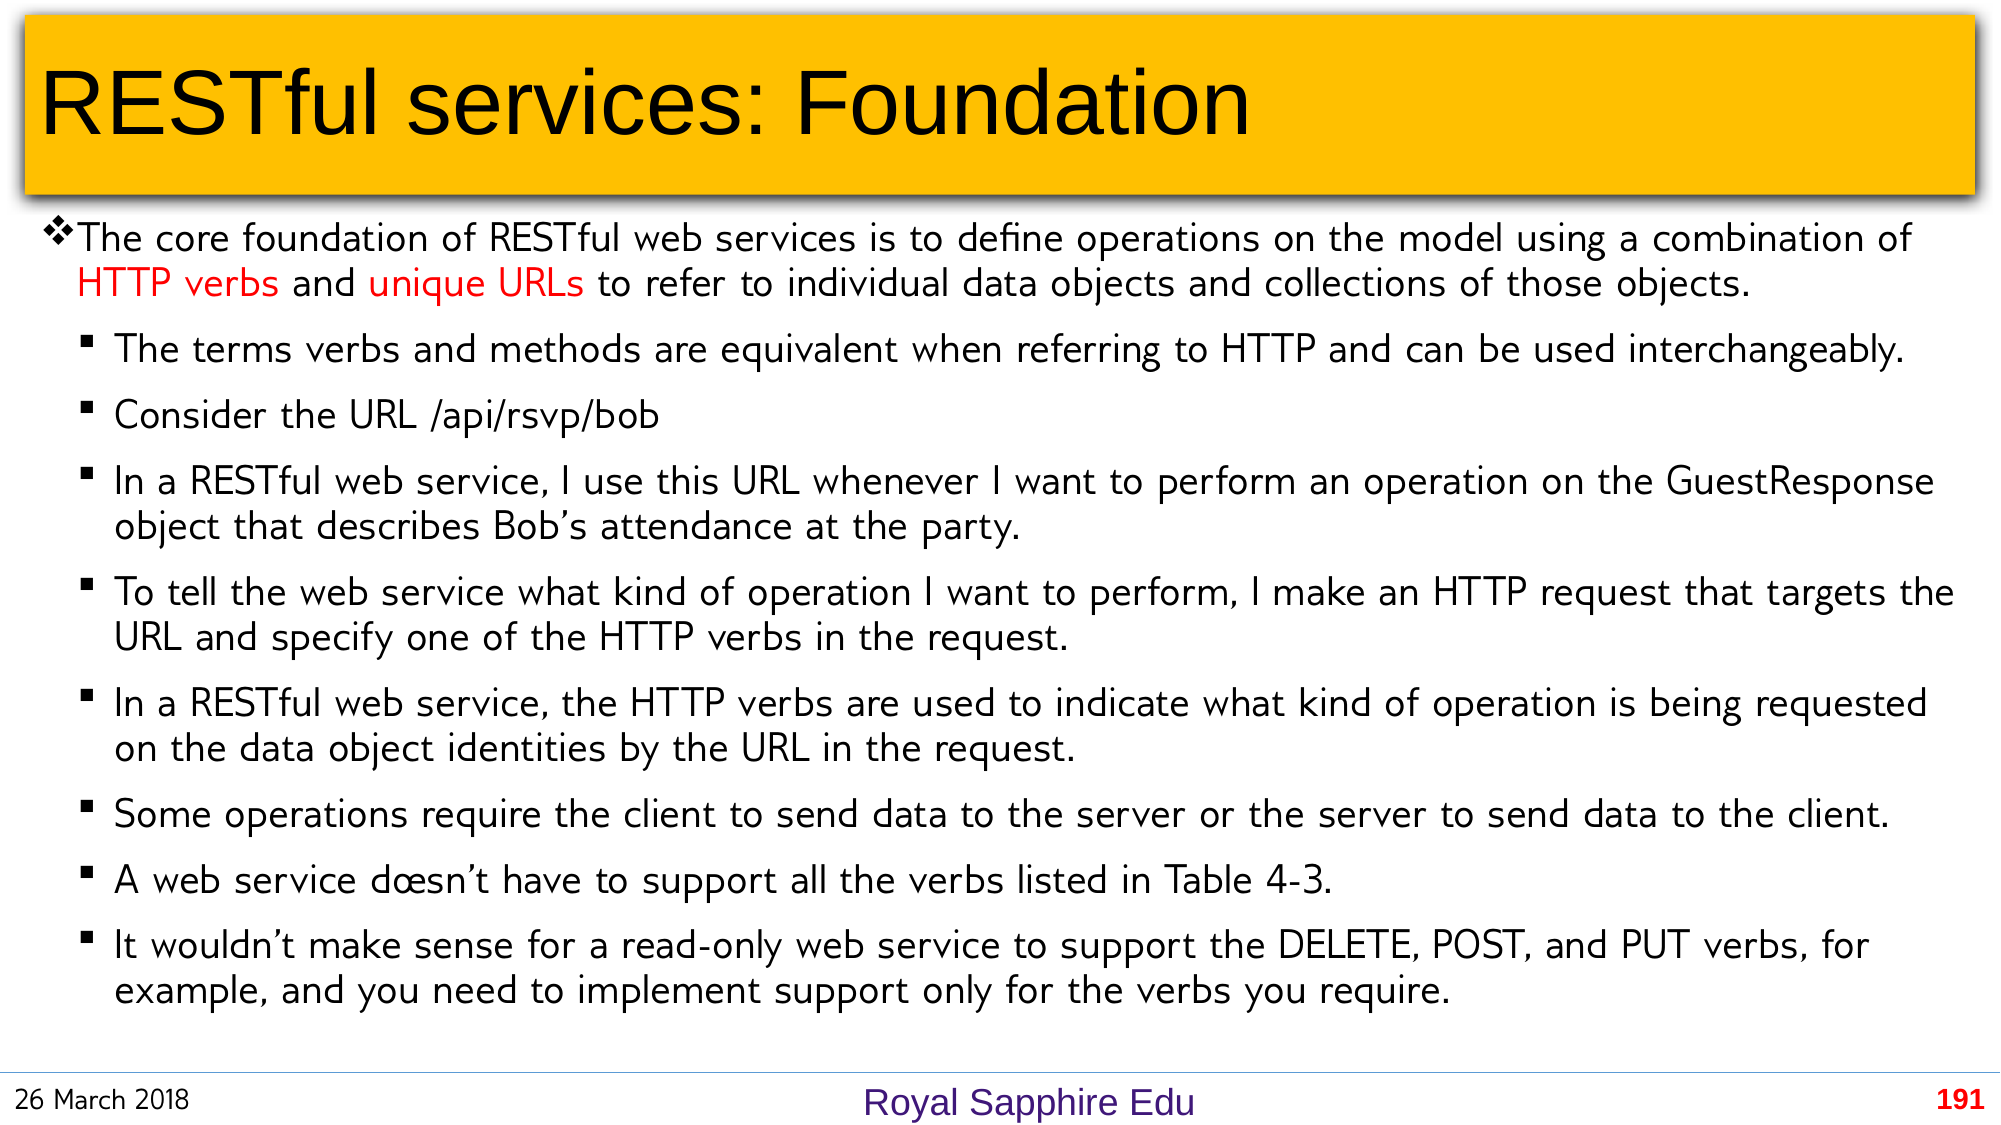

# RESTful services: Foundation
The core foundation of RESTful web services is to define operations on the model using a combination of HTTP verbs and unique URLs to refer to individual data objects and collections of those objects.
The terms verbs and methods are equivalent when referring to HTTP and can be used interchangeably.
Consider the URL /api/rsvp/bob
In a RESTful web service, I use this URL whenever I want to perform an operation on the GuestResponse object that describes Bob’s attendance at the party.
To tell the web service what kind of operation I want to perform, I make an HTTP request that targets the URL and specify one of the HTTP verbs in the request.
In a RESTful web service, the HTTP verbs are used to indicate what kind of operation is being requested on the data object identities by the URL in the request.
Some operations require the client to send data to the server or the server to send data to the client.
A web service doesn’t have to support all the verbs listed in Table 4-3.
It wouldn’t make sense for a read-only web service to support the DELETE, POST, and PUT verbs, for example, and you need to implement support only for the verbs you require.
26 March 2018
191